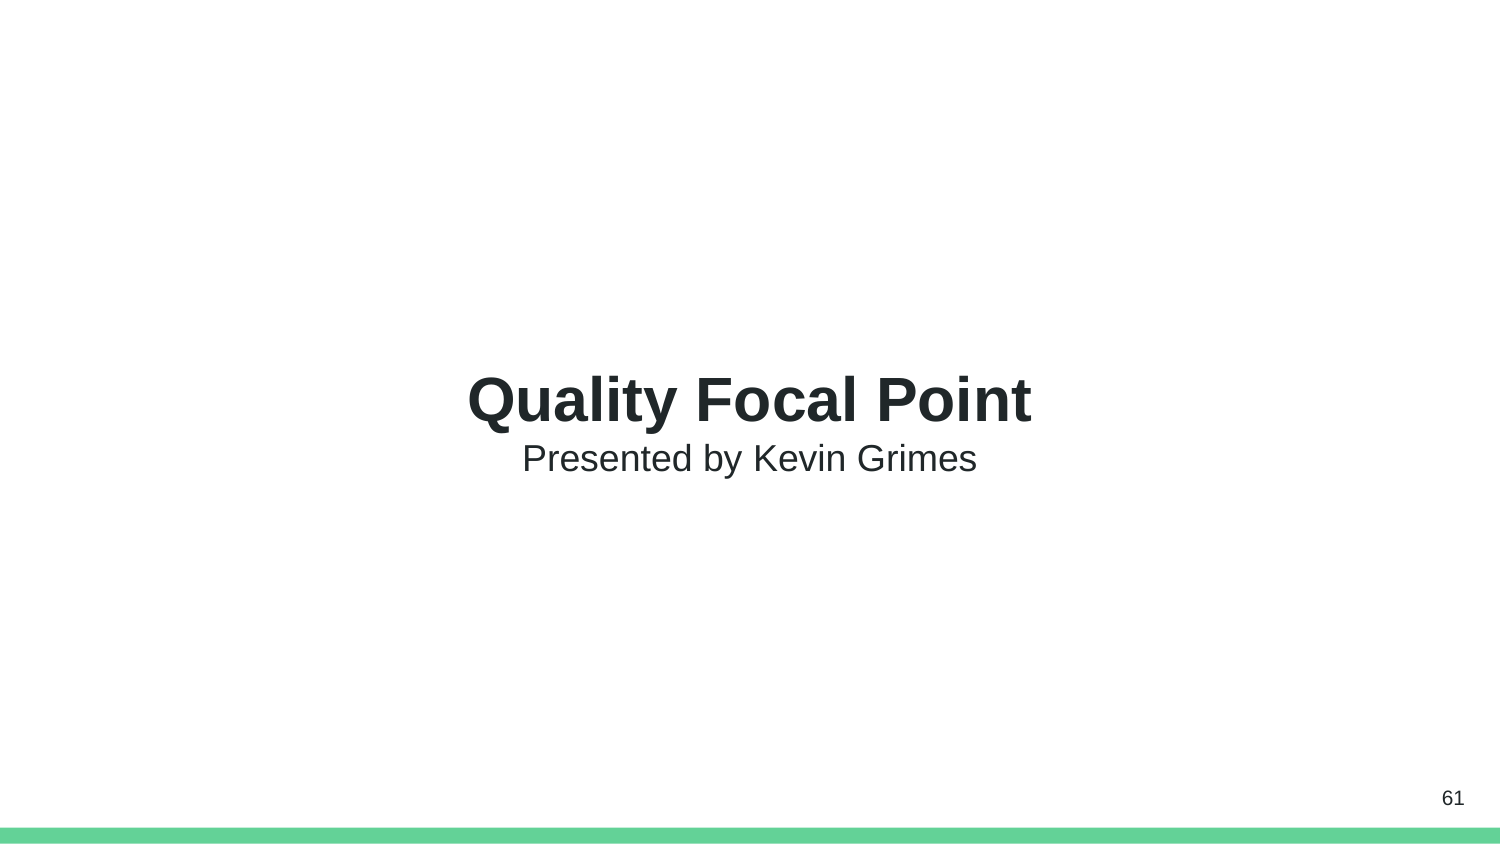

# Quality Focal Point
Presented by Kevin Grimes

61